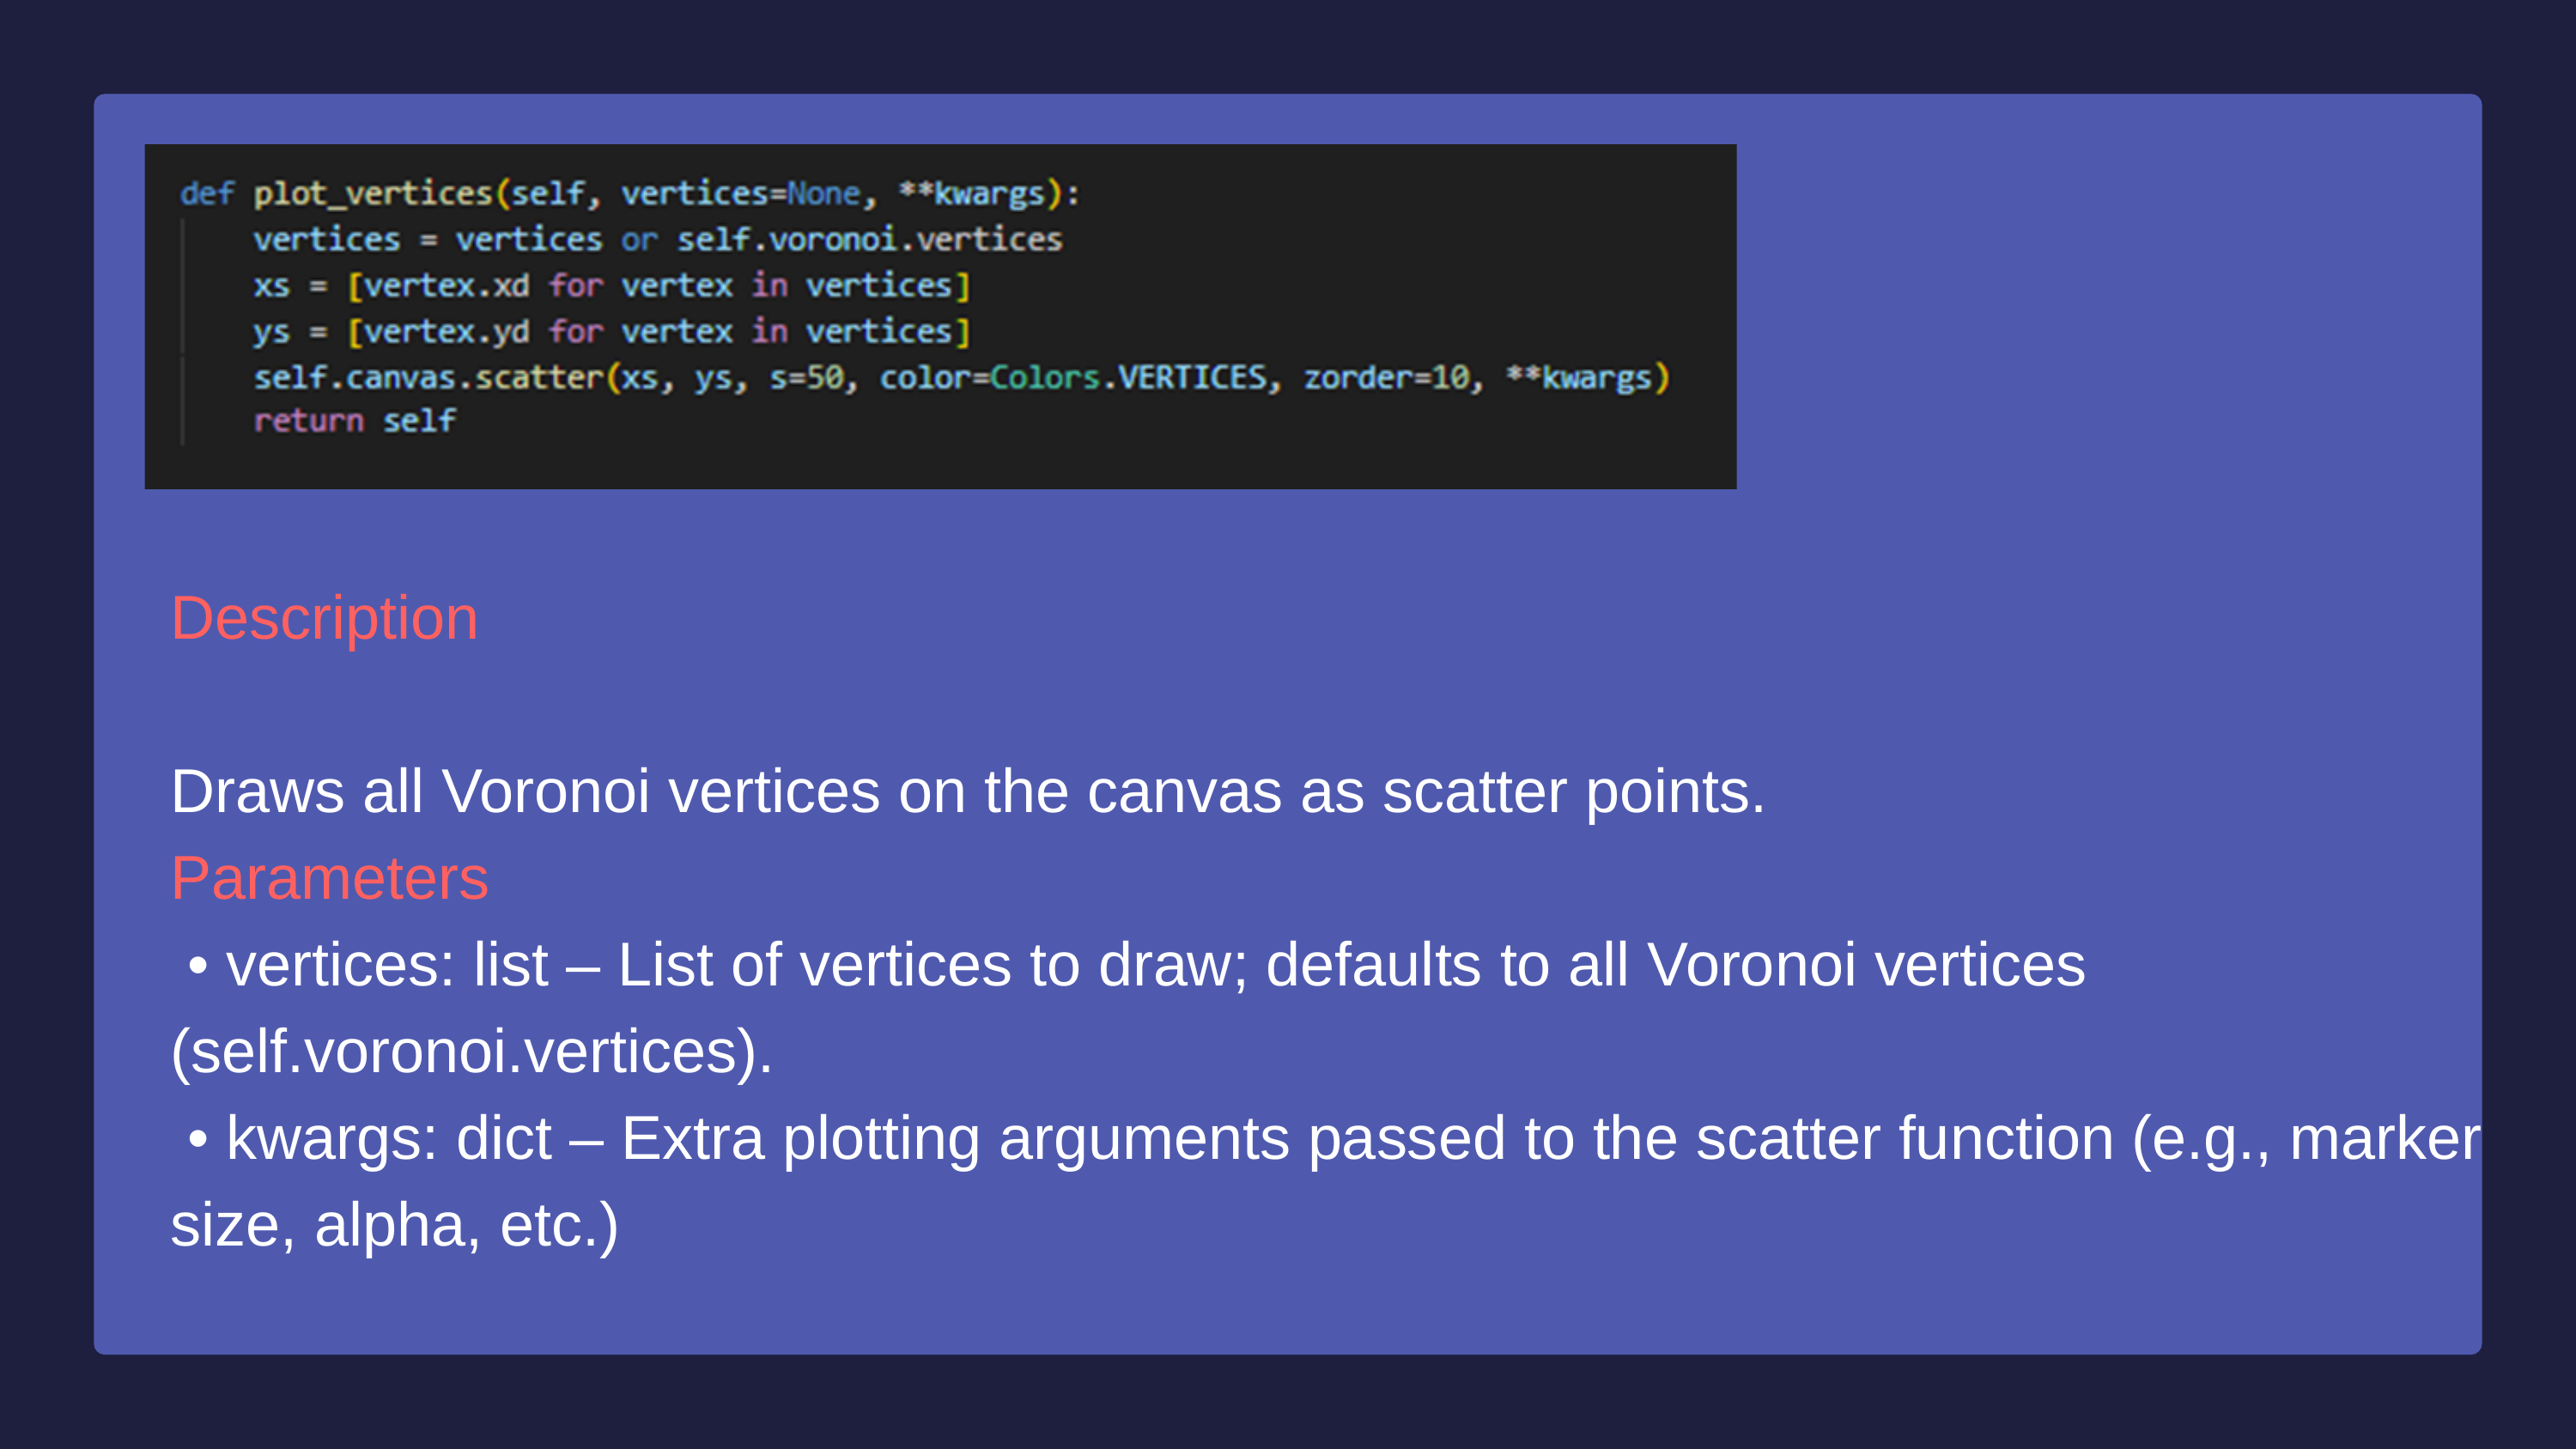

Description

Draws all Voronoi vertices on the canvas as scatter points.
Parameters
 • vertices: list – List of vertices to draw; defaults to all Voronoi vertices (self.voronoi.vertices).
 • kwargs: dict – Extra plotting arguments passed to the scatter function (e.g., marker size, alpha, etc.)